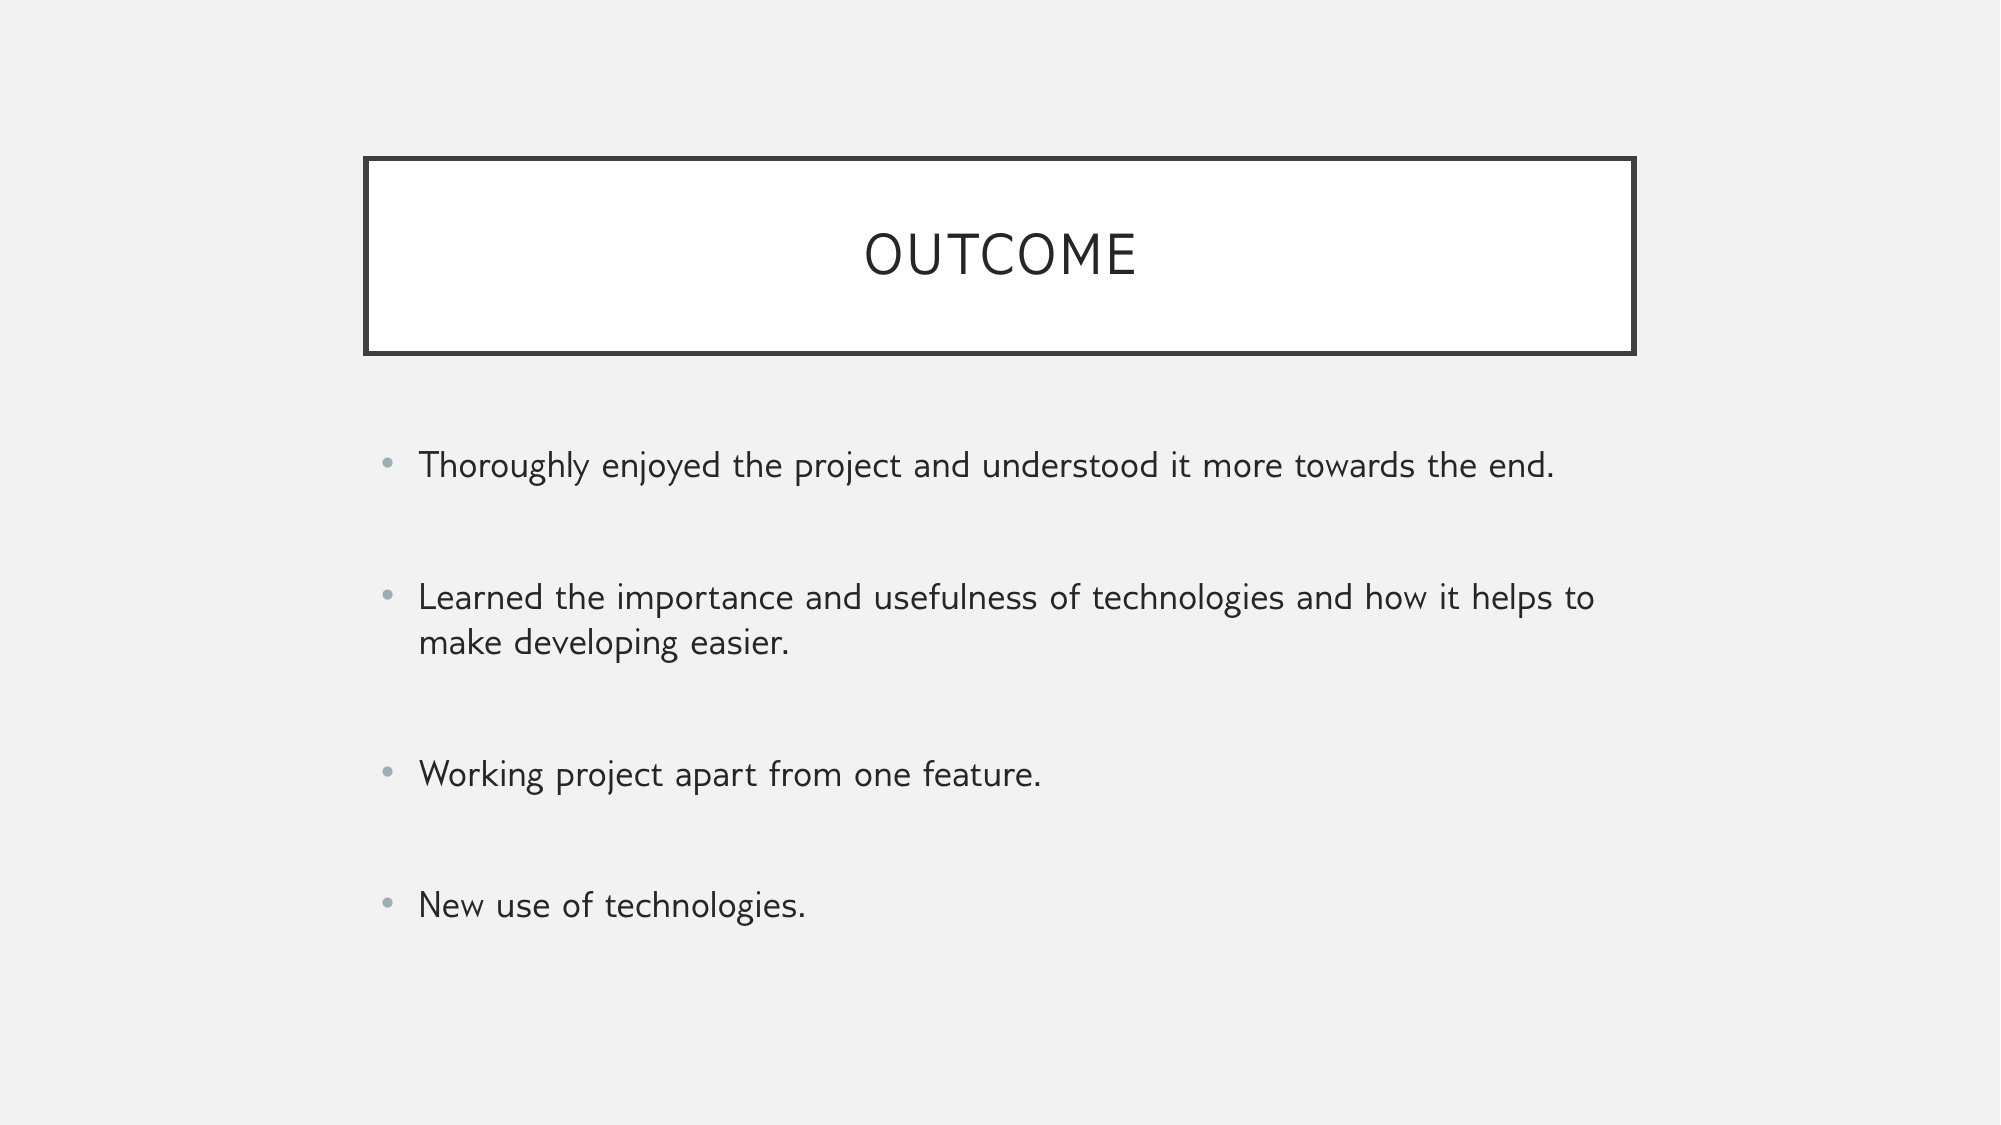

# outcome
Thoroughly enjoyed the project and understood it more towards the end.

Learned the importance and usefulness of technologies and how it helps to make developing easier.

Working project apart from one feature.

New use of technologies.